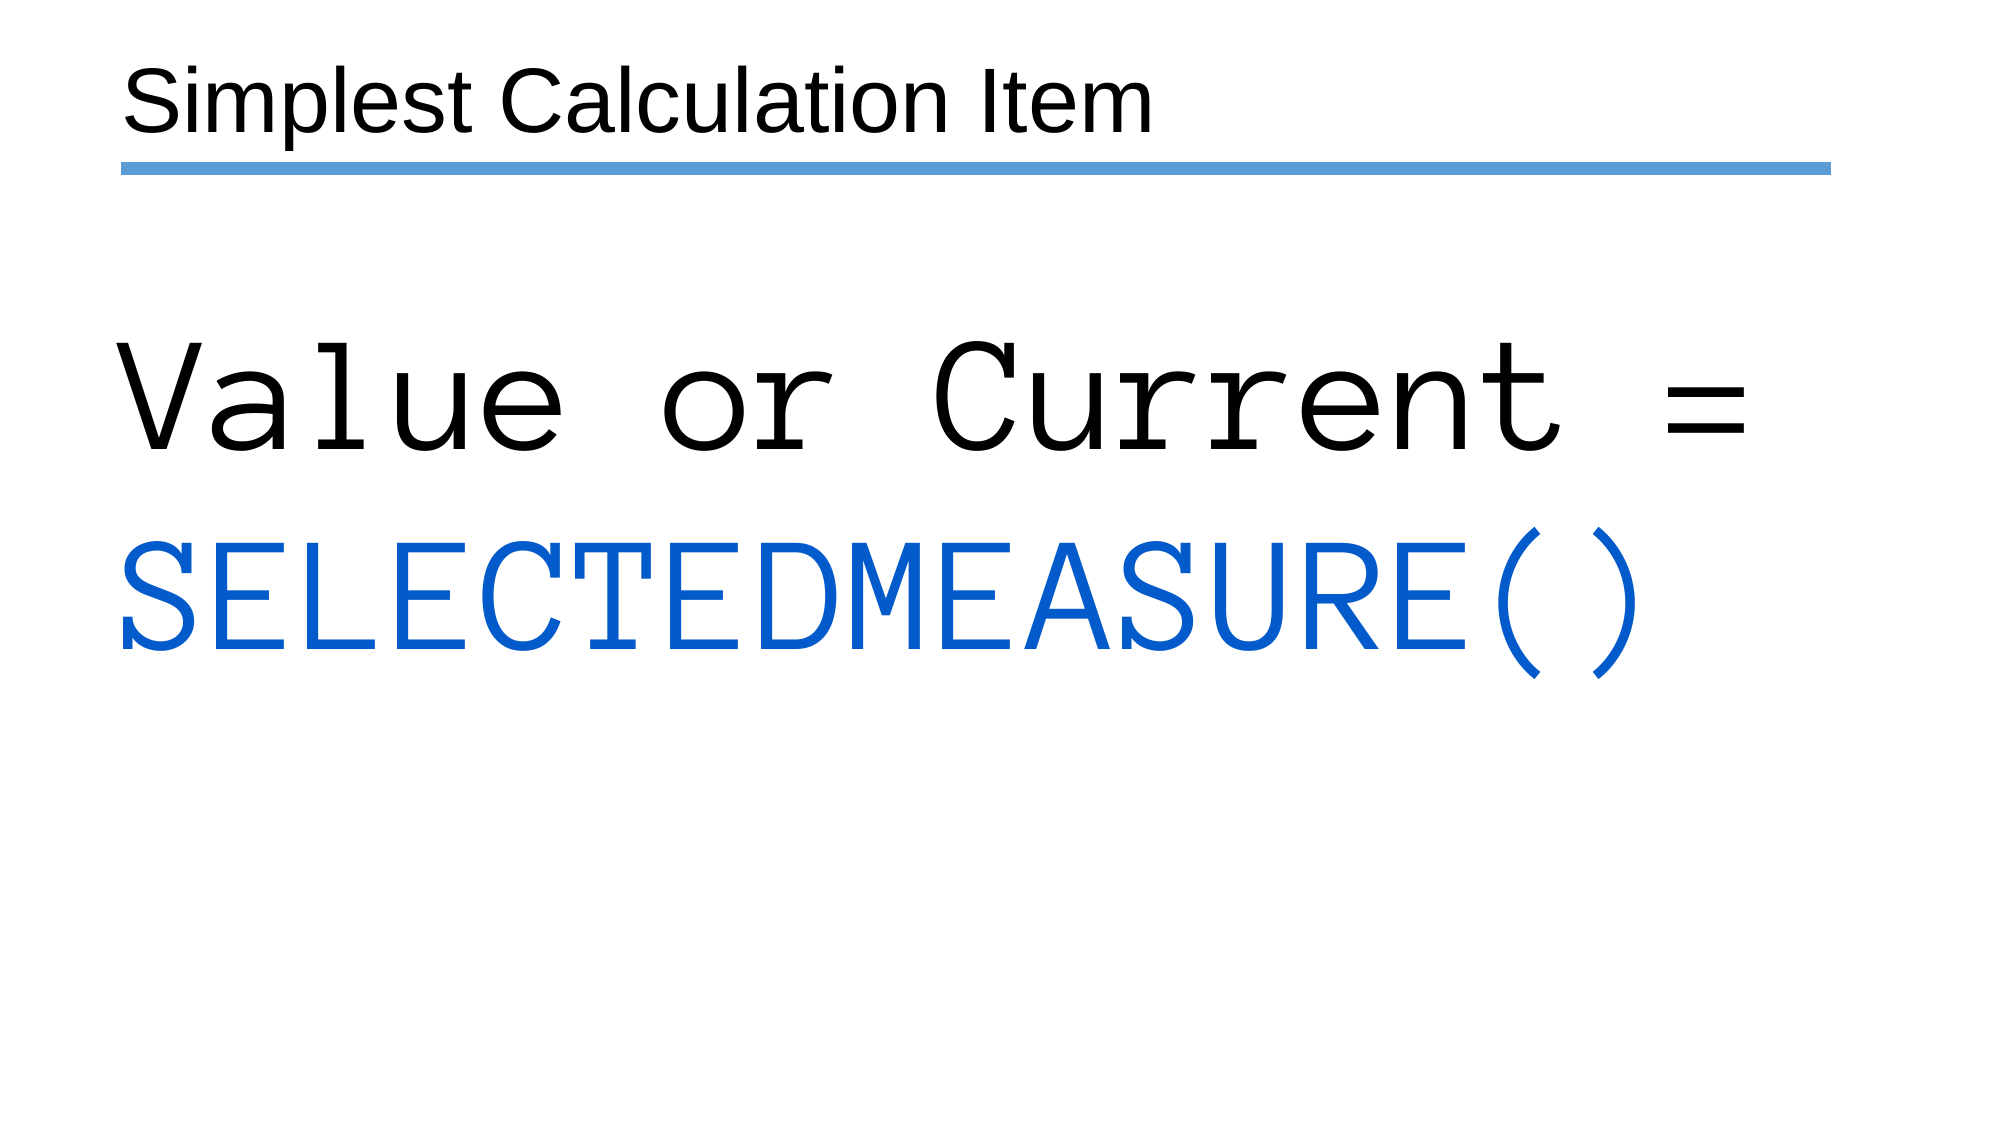

Simplest Calculation Item
Value or Current =
SELECTEDMEASURE()